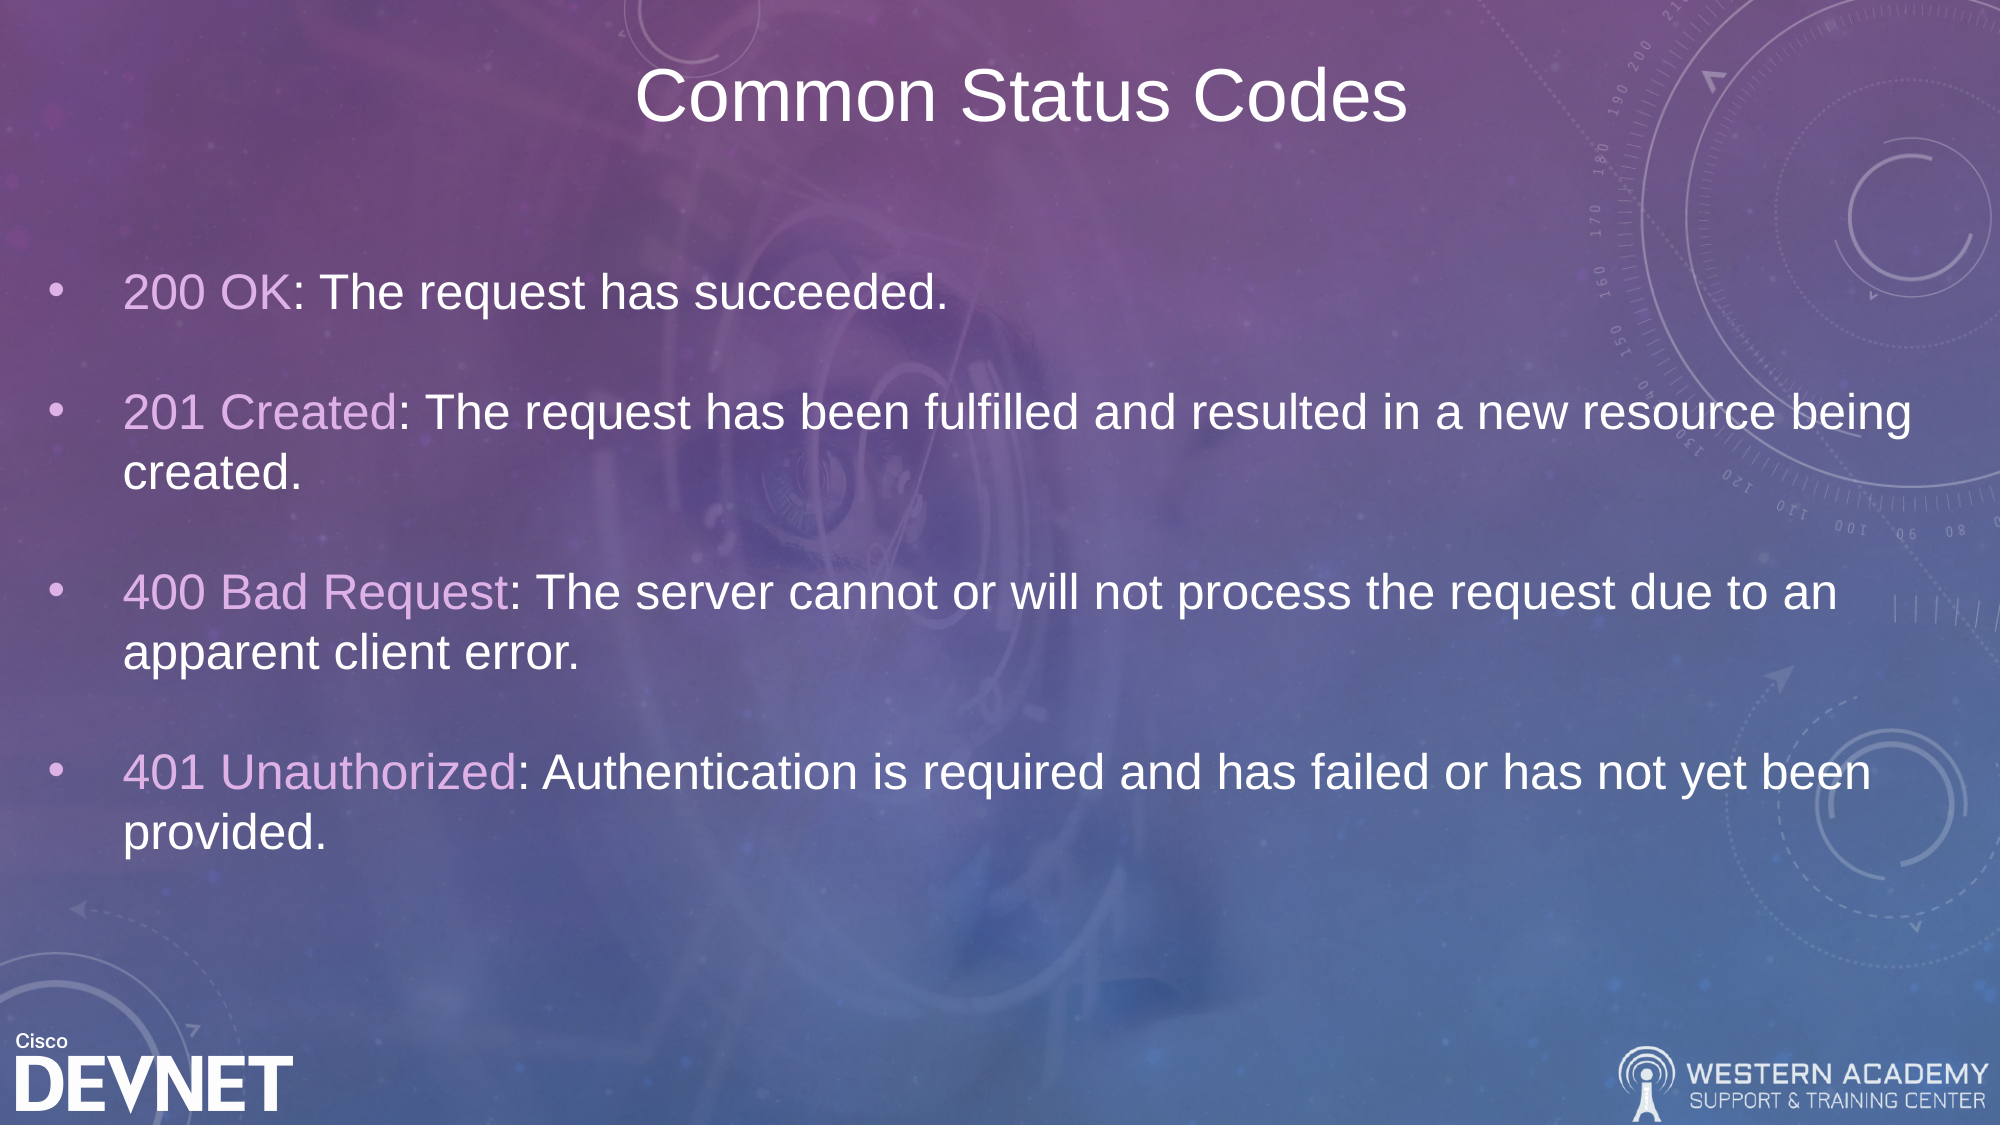

# Common Status Codes
200 OK: The request has succeeded.

201 Created: The request has been fulfilled and resulted in a new resource being created.

400 Bad Request: The server cannot or will not process the request due to an apparent client error.

401 Unauthorized: Authentication is required and has failed or has not yet been provided.